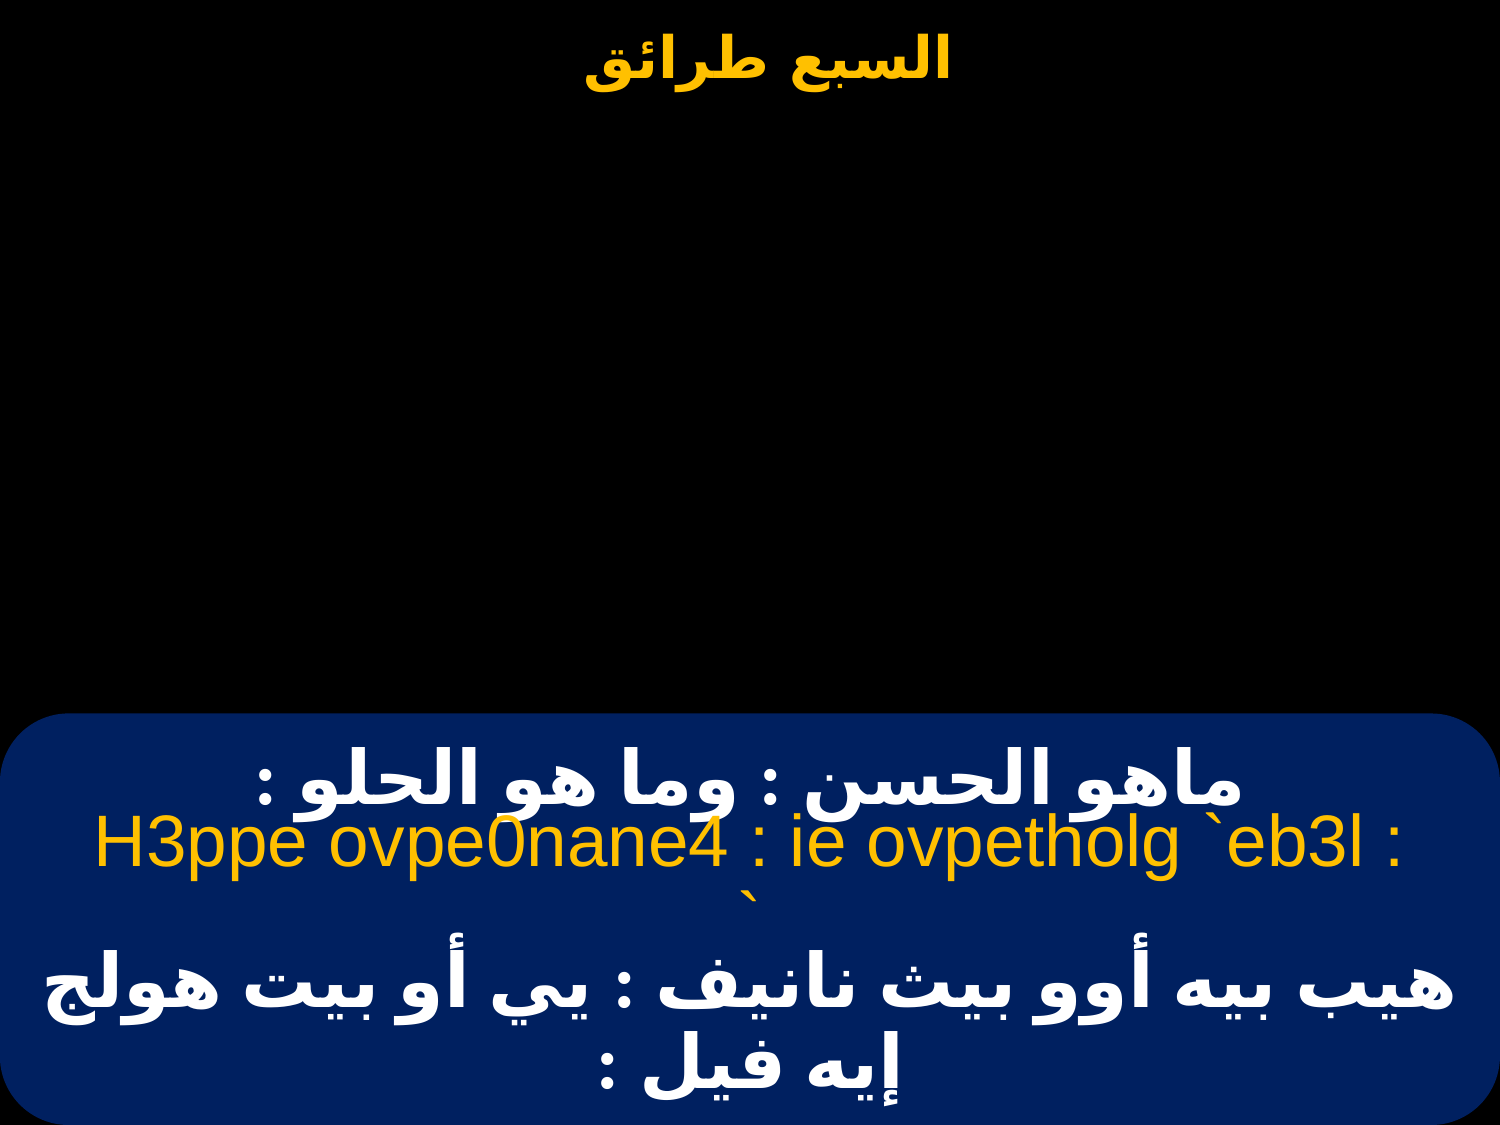

# ماهو الحسن : وما هو الحلو :
H3ppe ovpe0nane4 : ie ovpetholg `eb3l : `
هيب بيه أوو بيث نانيف : يي أو بيت هولج إيه فيل :